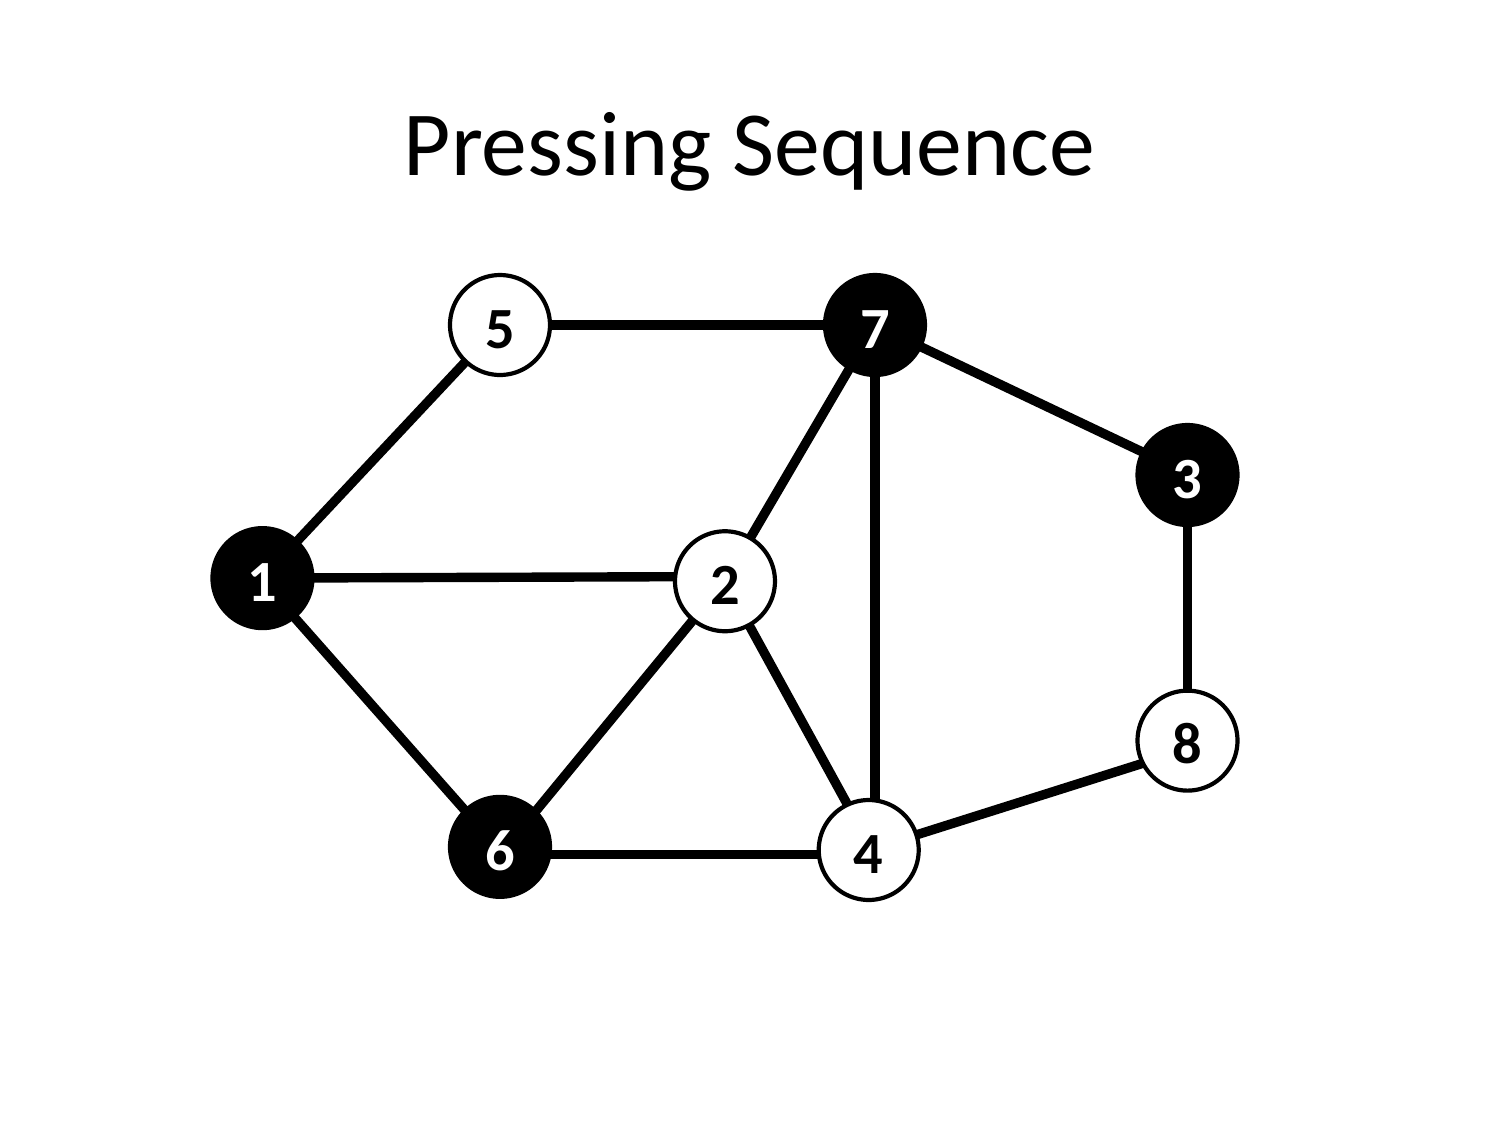

# Pressing Sequence
5
7
3
1
2
8
6
4